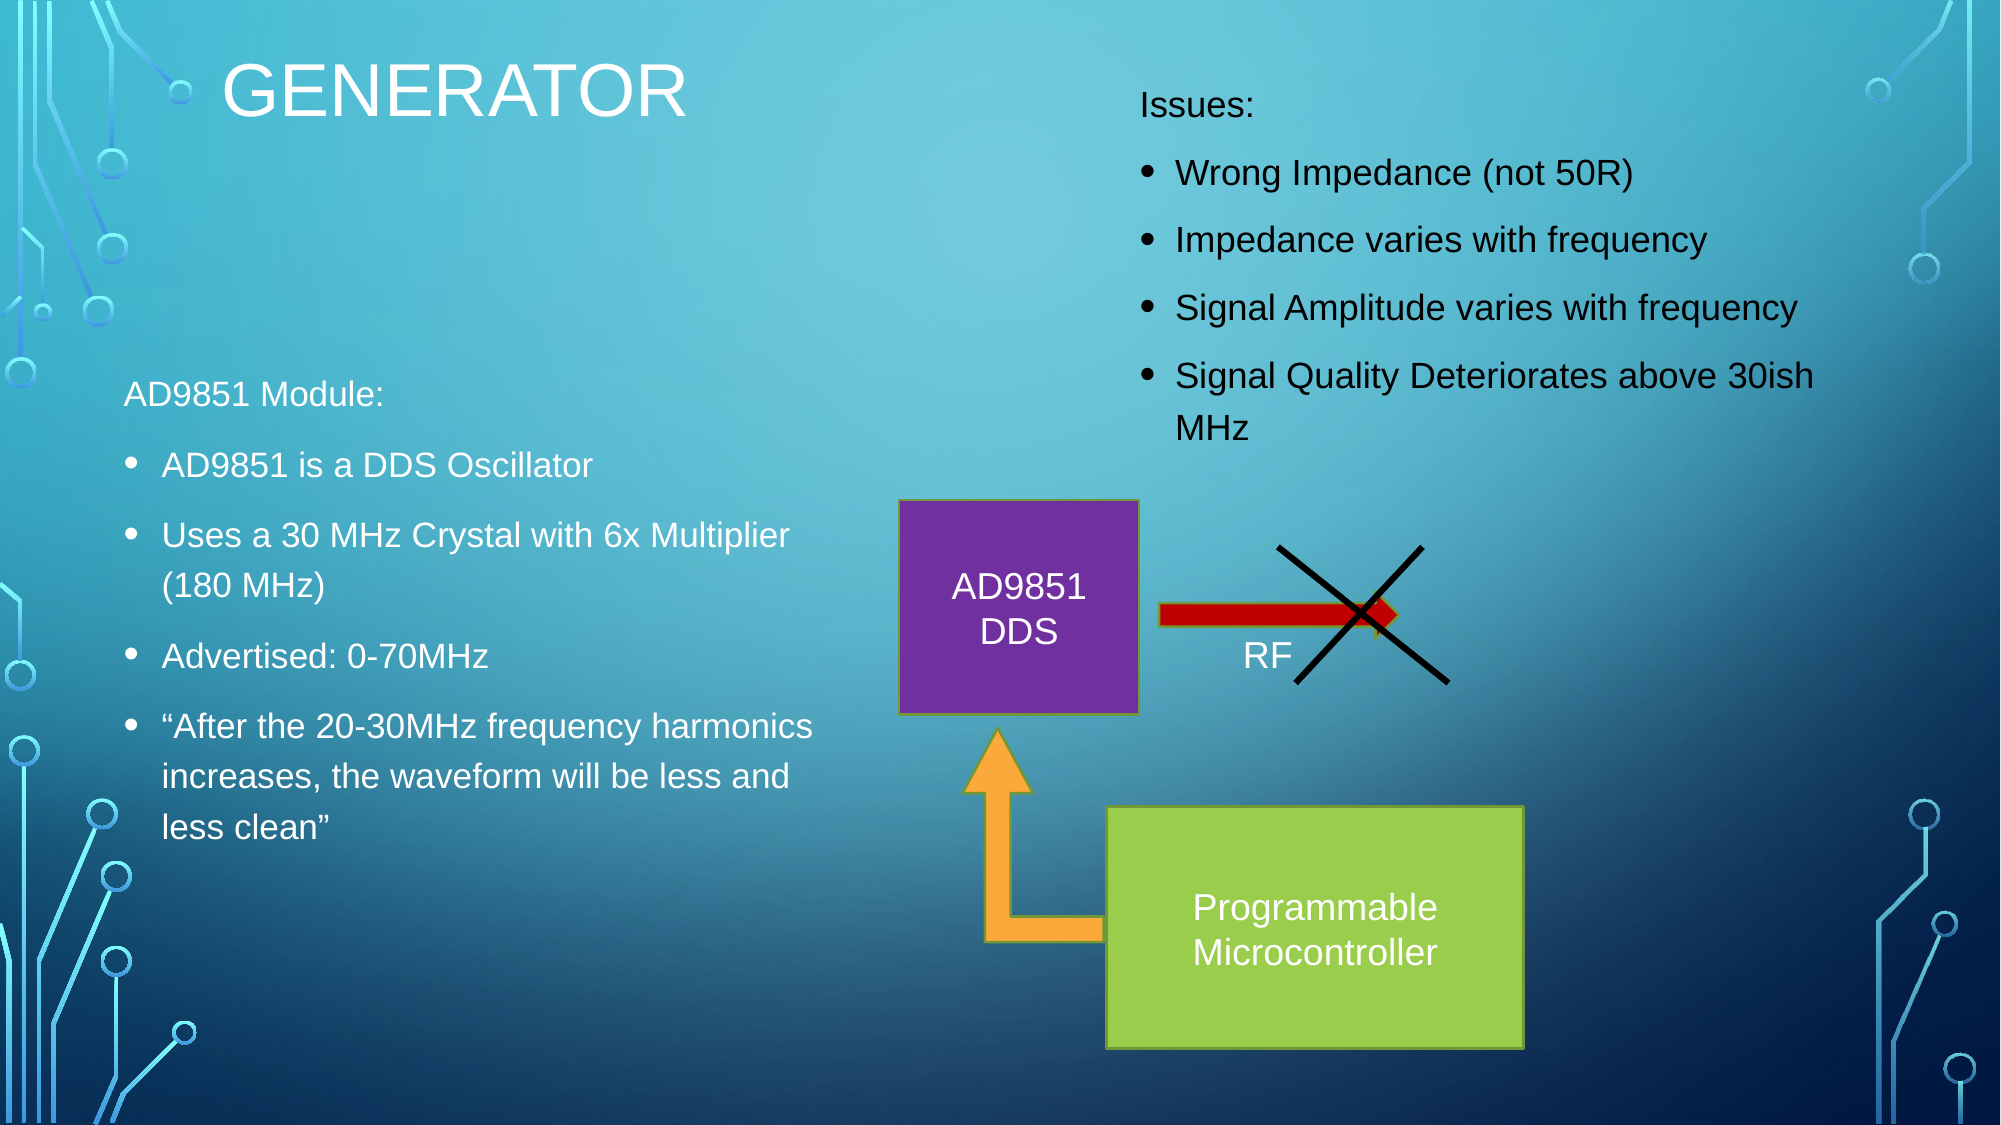

# GENERATOR
Issues:
Wrong Impedance (not 50R)
Impedance varies with frequency
Signal Amplitude varies with frequency
Signal Quality Deteriorates above 30ish MHz
AD9851 Module:
AD9851 is a DDS Oscillator
Uses a 30 MHz Crystal with 6x Multiplier (180 MHz)
Advertised: 0-70MHz
“After the 20-30MHz frequency harmonics increases, the waveform will be less and less clean”

AD9851 DDS

RF

Programmable Microcontroller